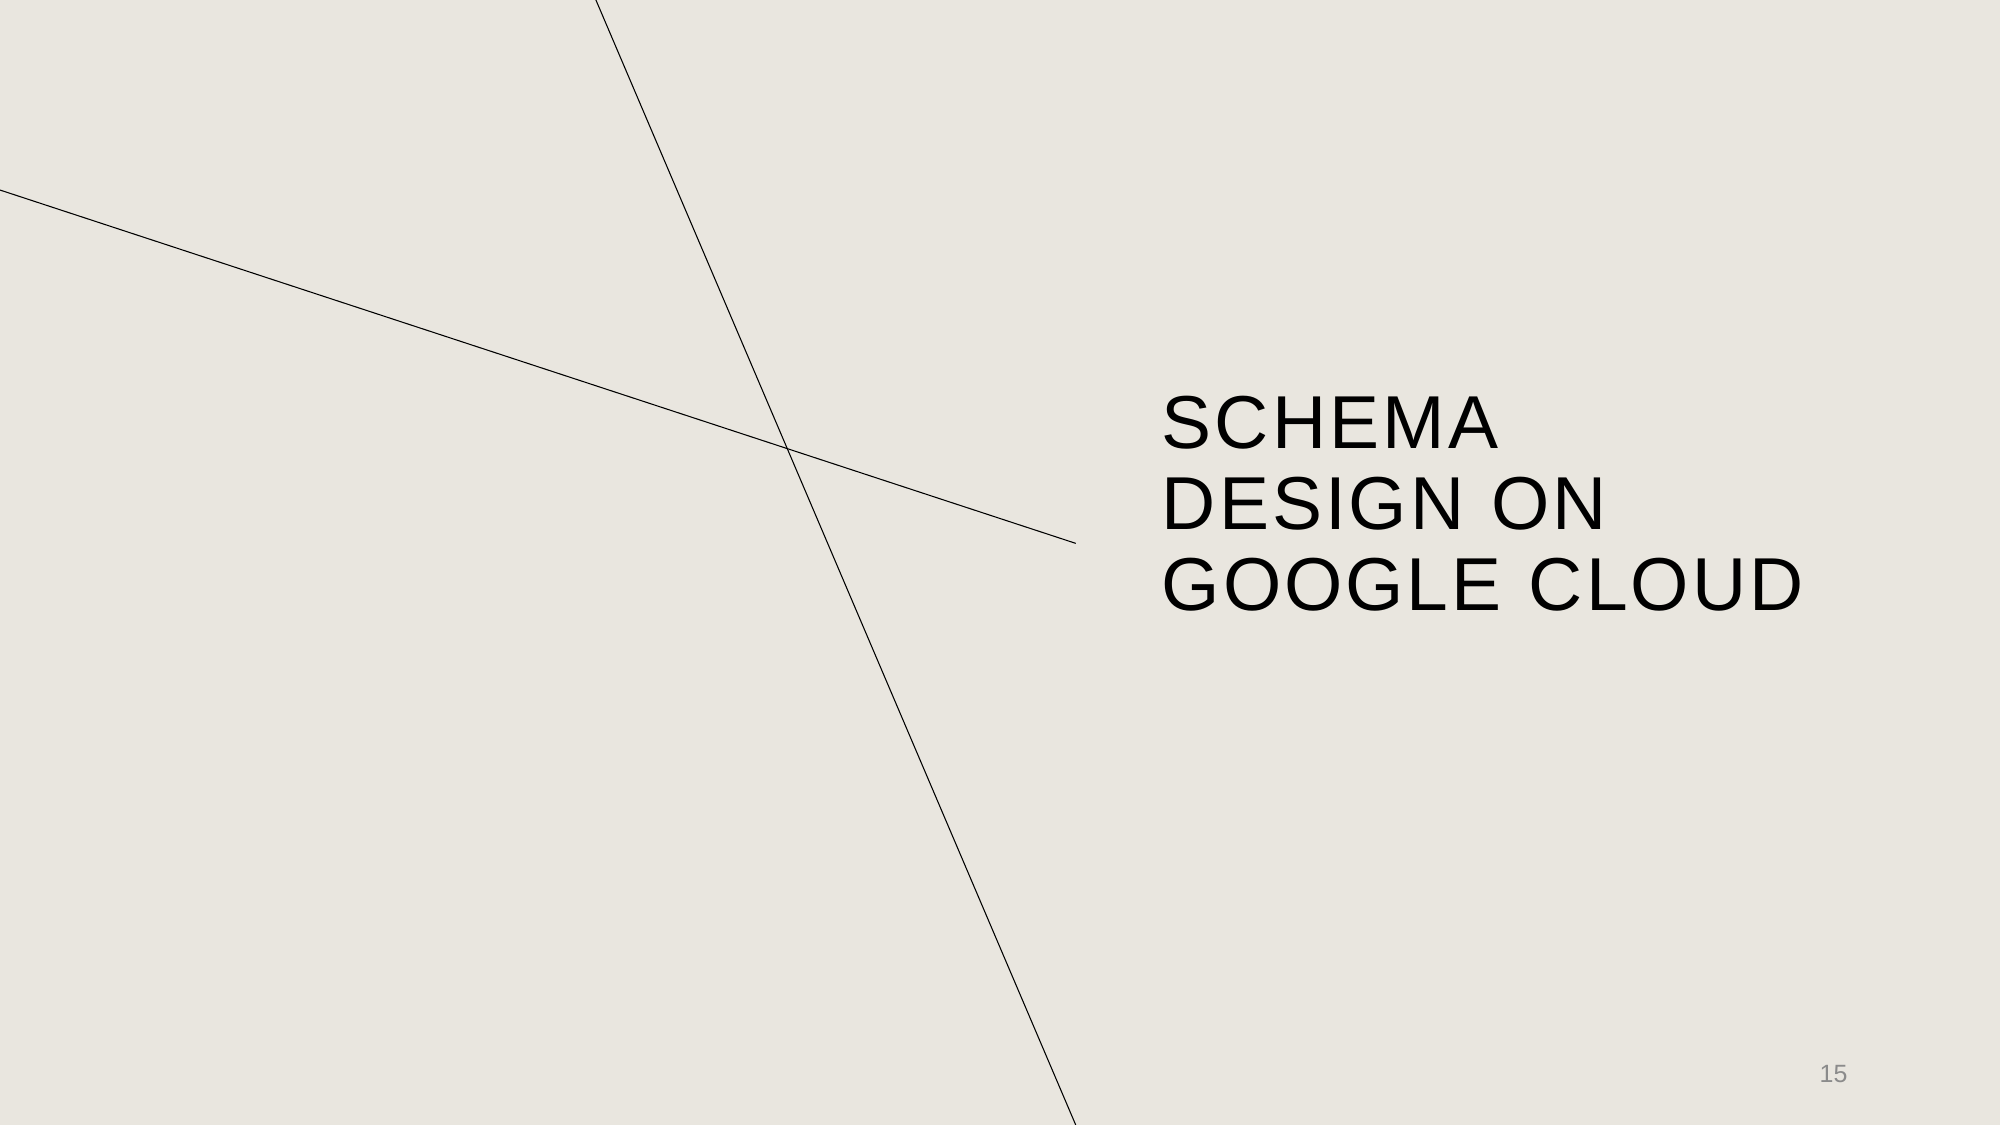

# Schema Design on Google Cloud
15